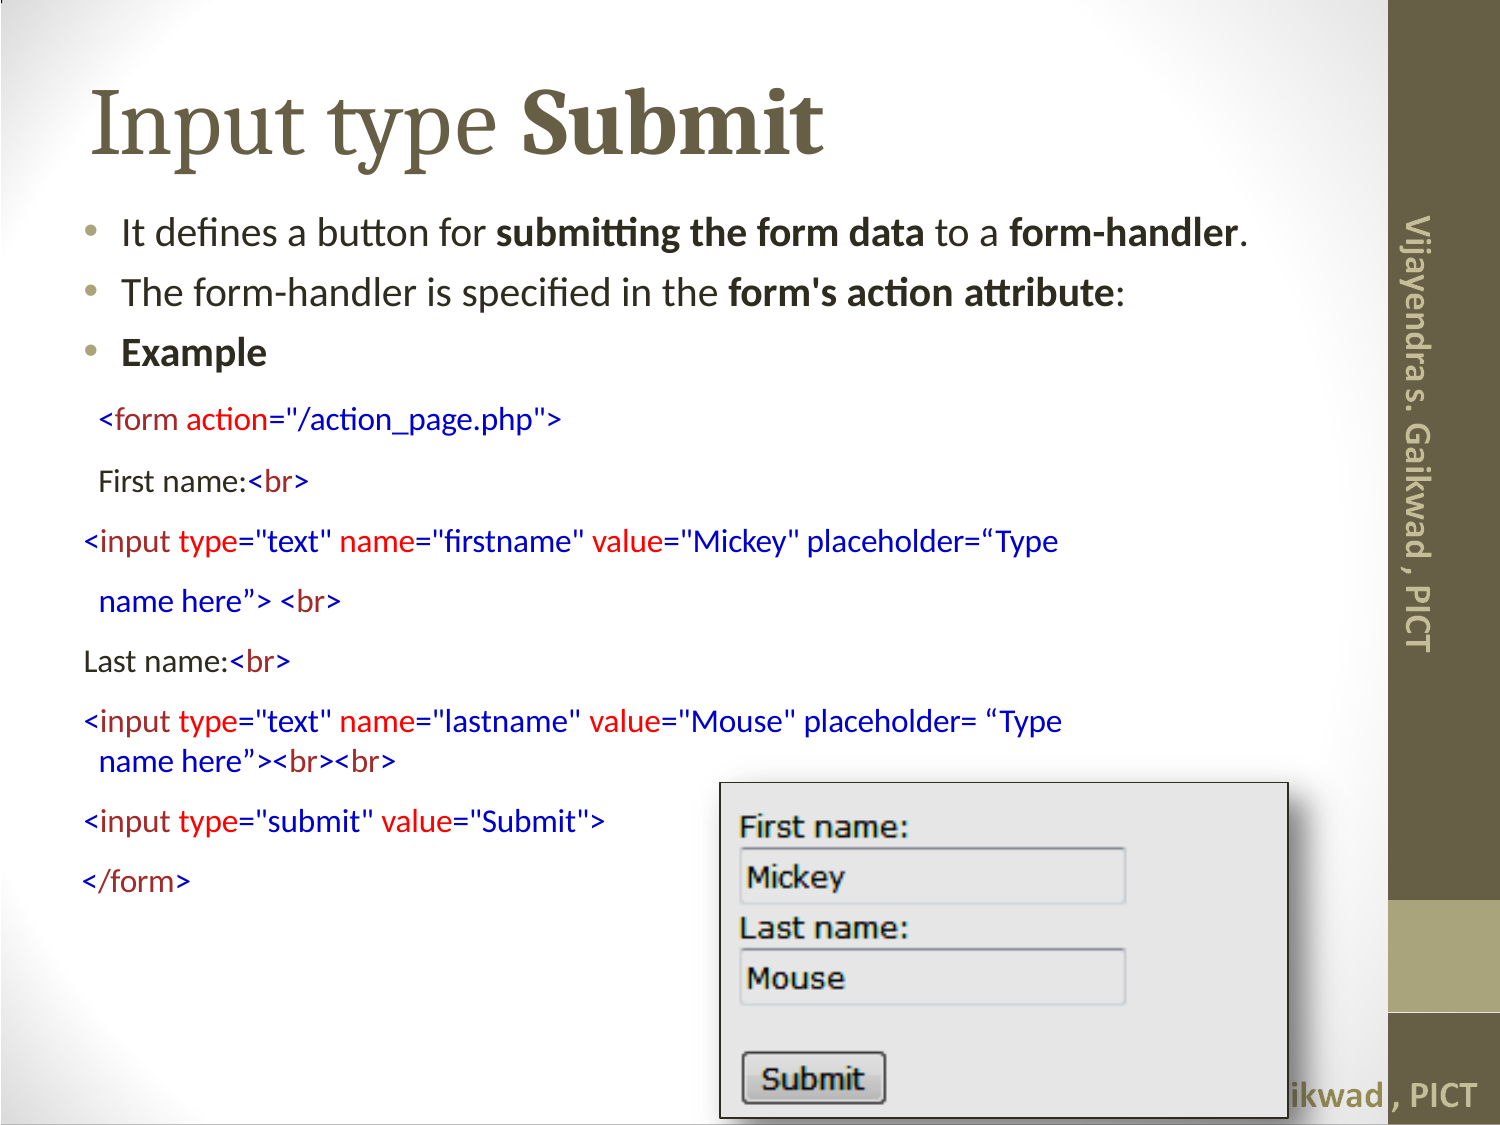

# Input type Submit
It defines a button for submitting the form data to a form-handler.
The form-handler is specified in the form's action attribute:
Example
  <form action="/action_page.php">
  First name:<br>
<input type="text" name="firstname" value="Mickey" placeholder=“Type name here”> <br>
Last name:<br>
<input type="text" name="lastname" value="Mouse" placeholder= “Type name here”><br><br>
<input type="submit" value="Submit">
</form>